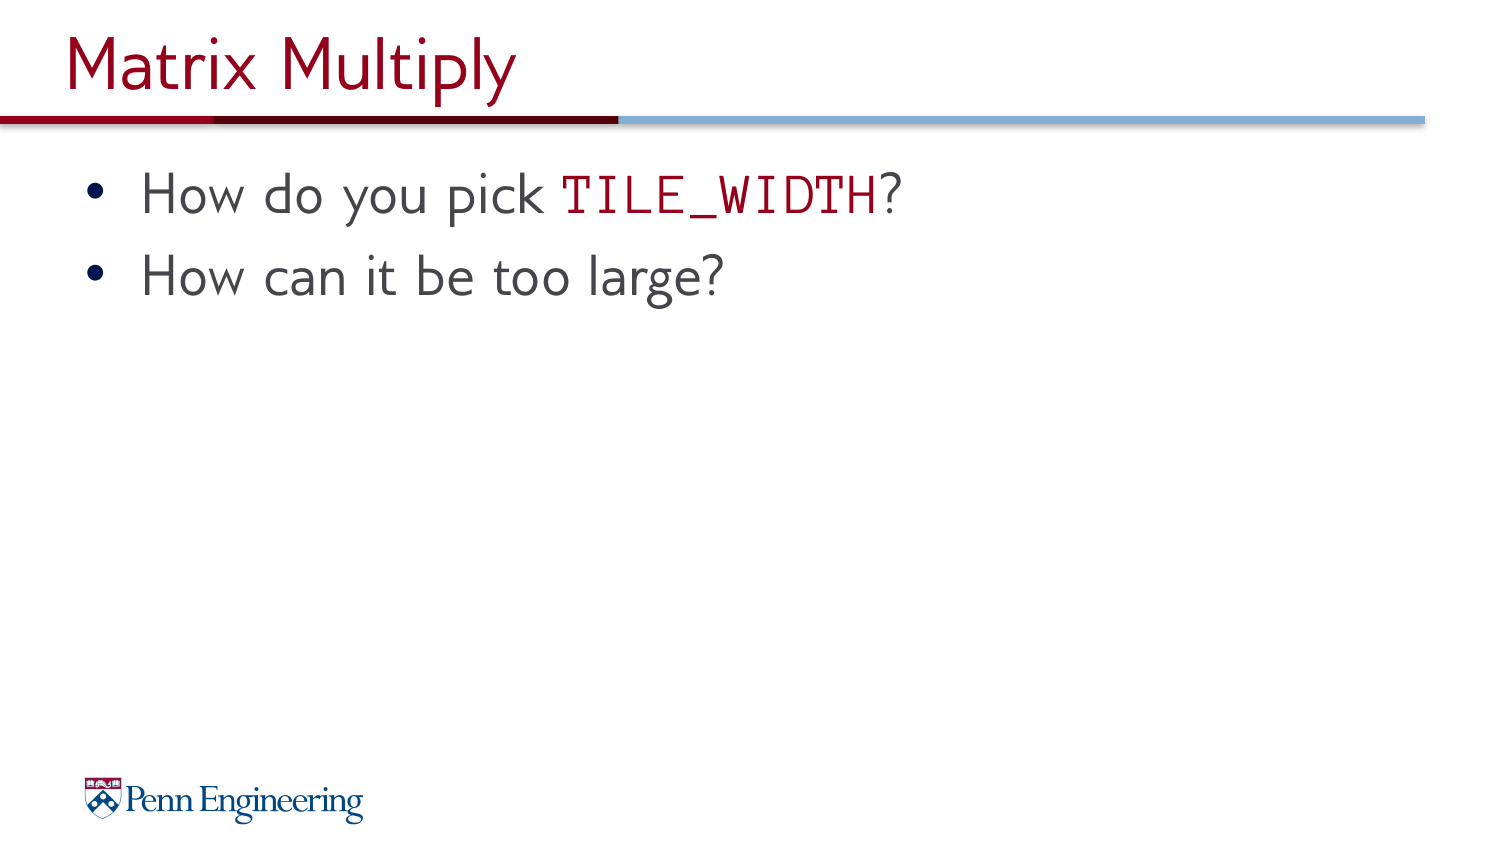

# Matrix Multiply
How do you pick TILE_WIDTH?
How can it be too large?